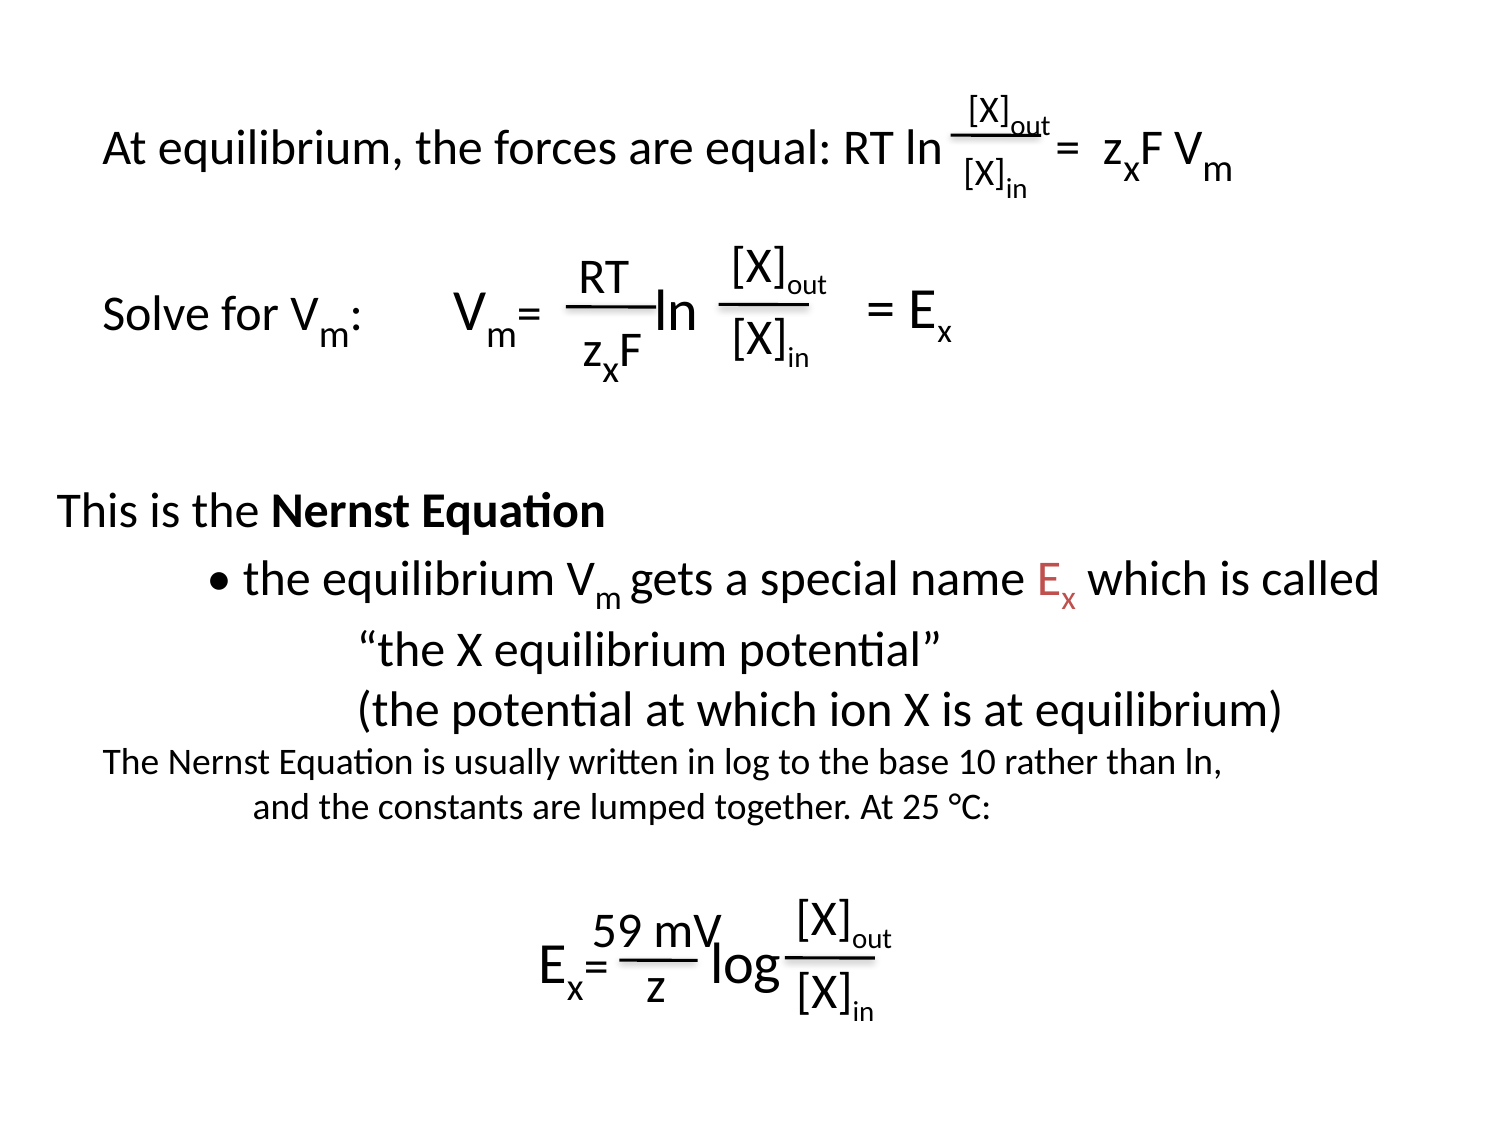

[X]out

At equilibrium, the forces are equal: RT ln          =  zxF Vm
[X]in

 [X]out

[X]in

RT
zxF
Solve for Vm:        Vm=          ln
= Ex
This is the Nernst Equation
	• the equilibrium Vm gets a special name Ex which is called
		“the X equilibrium potential”
		(the potential at which ion X is at equilibrium)
The Nernst Equation is usually written in log to the base 10 rather than ln,
	and the constants are lumped together. At 25 °C:

  [X]out
 [X]in

59 mV
 z
Ex=         log